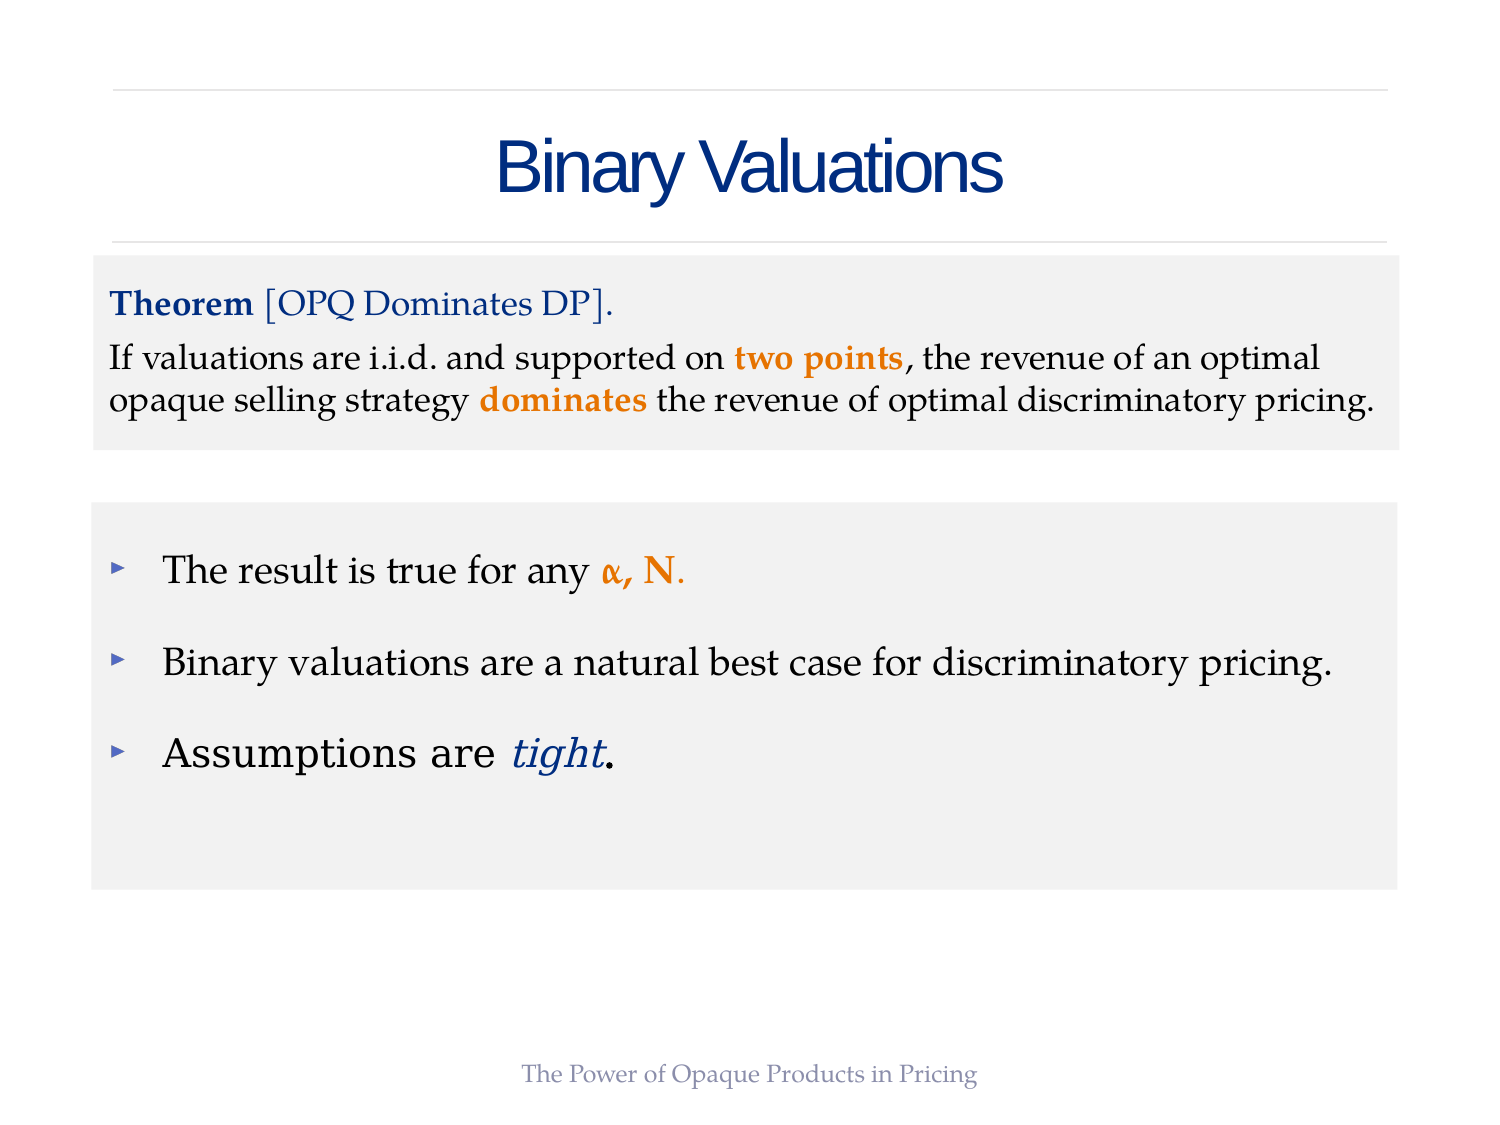

# Binary Valuations

Theorem [OPQ Dominates DP].
If valuations are i.i.d. and supported on two points, the revenue of an optimal opaque selling strategy dominates the revenue of optimal discriminatory pricing.

The result is true for any α, N.
Binary valuations are a natural best case for discriminatory pricing.
Assumptions are tight.

The Power of Opaque Products in Pricing